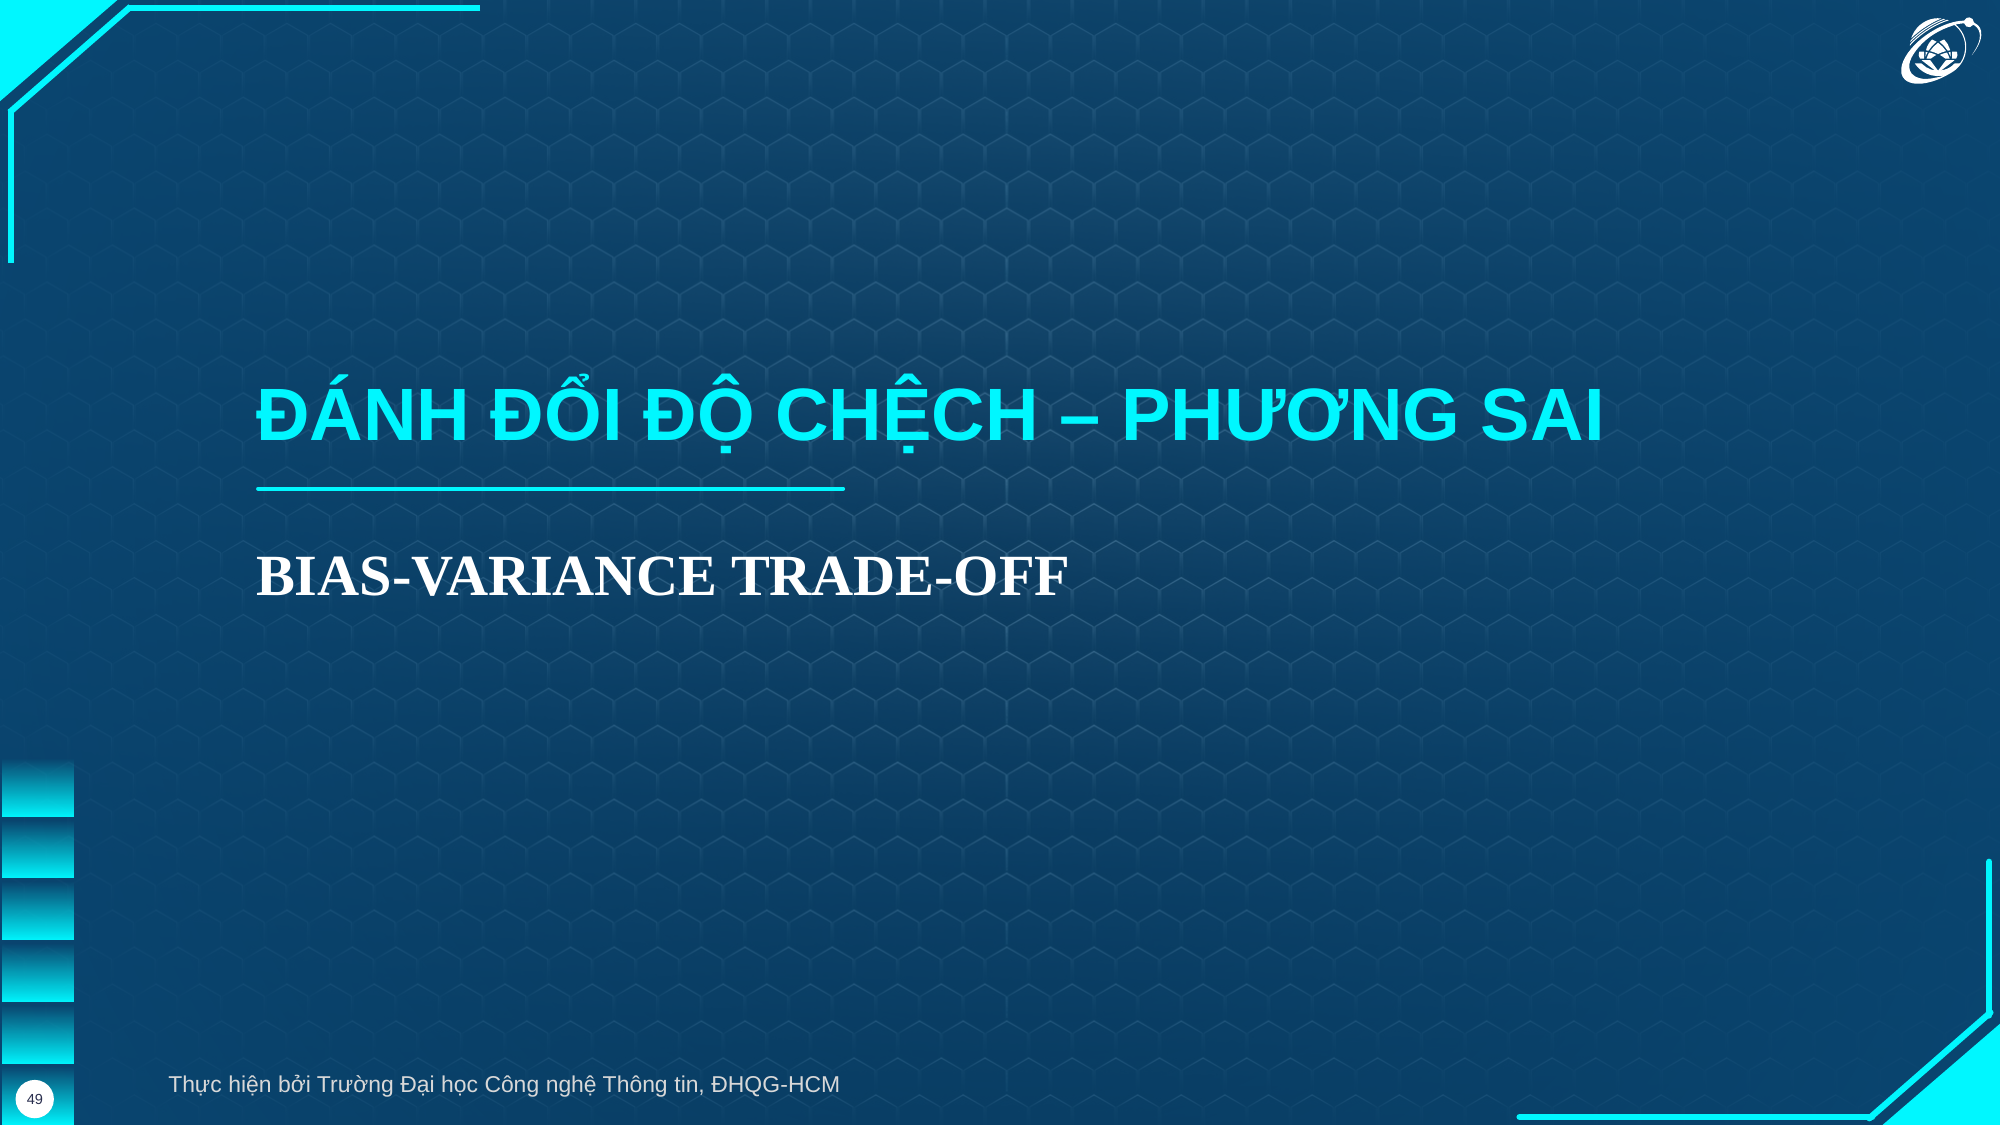

ĐÁNH ĐỔI ĐỘ CHỆCH – PHƯƠNG SAI
BIAS-VARIANCE TRADE-OFF

Thực hiện bởi Trường Đại học Công nghệ Thông tin, ĐHQG-HCM
49